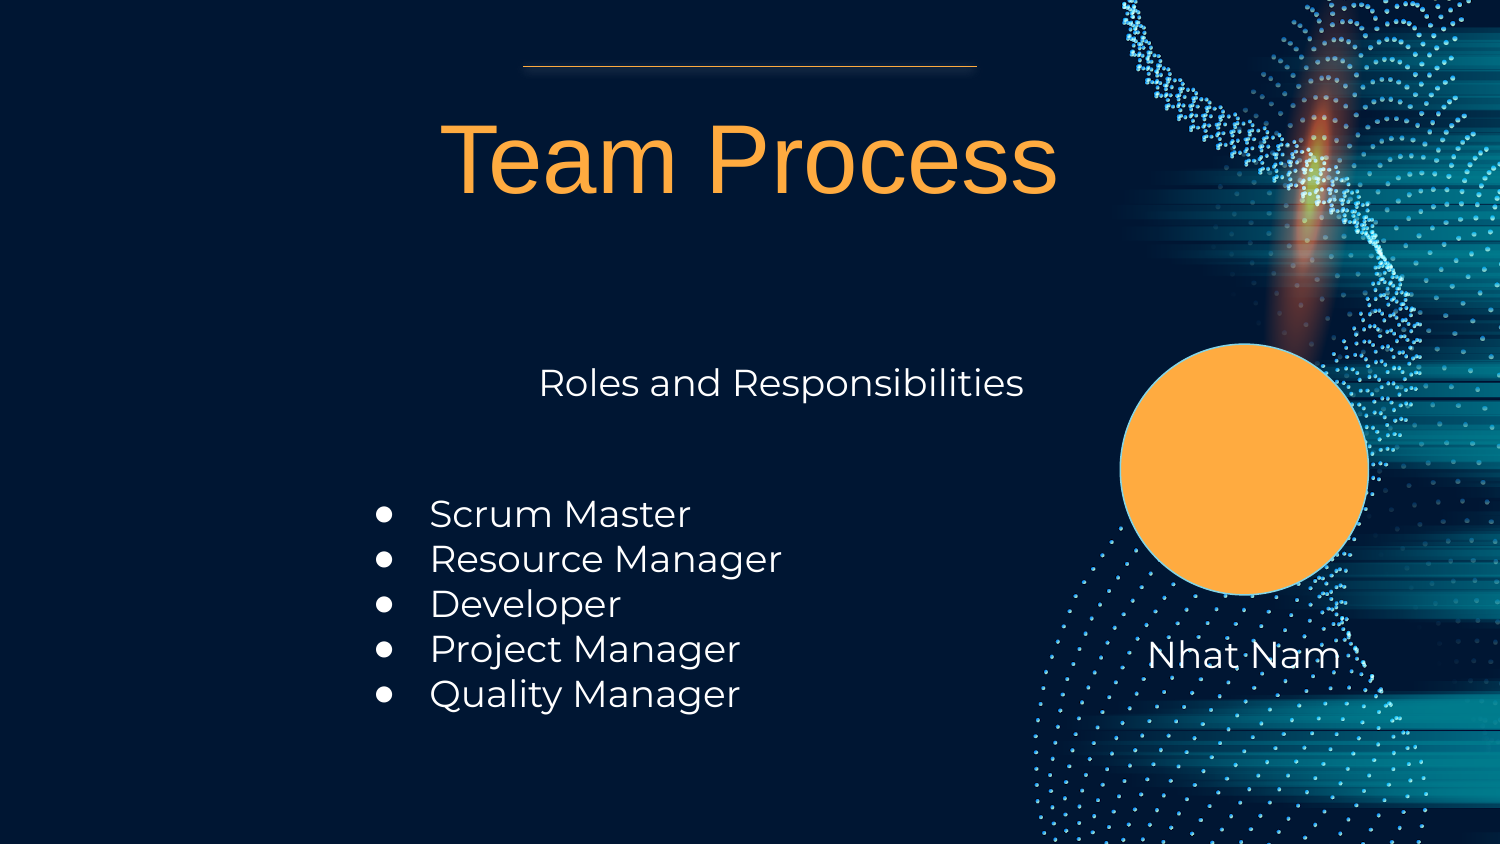

# Team Process
Roles and Responsibilities

Scrum Master
Resource Manager
Developer
Project Manager
Quality Manager
Nhat Nam